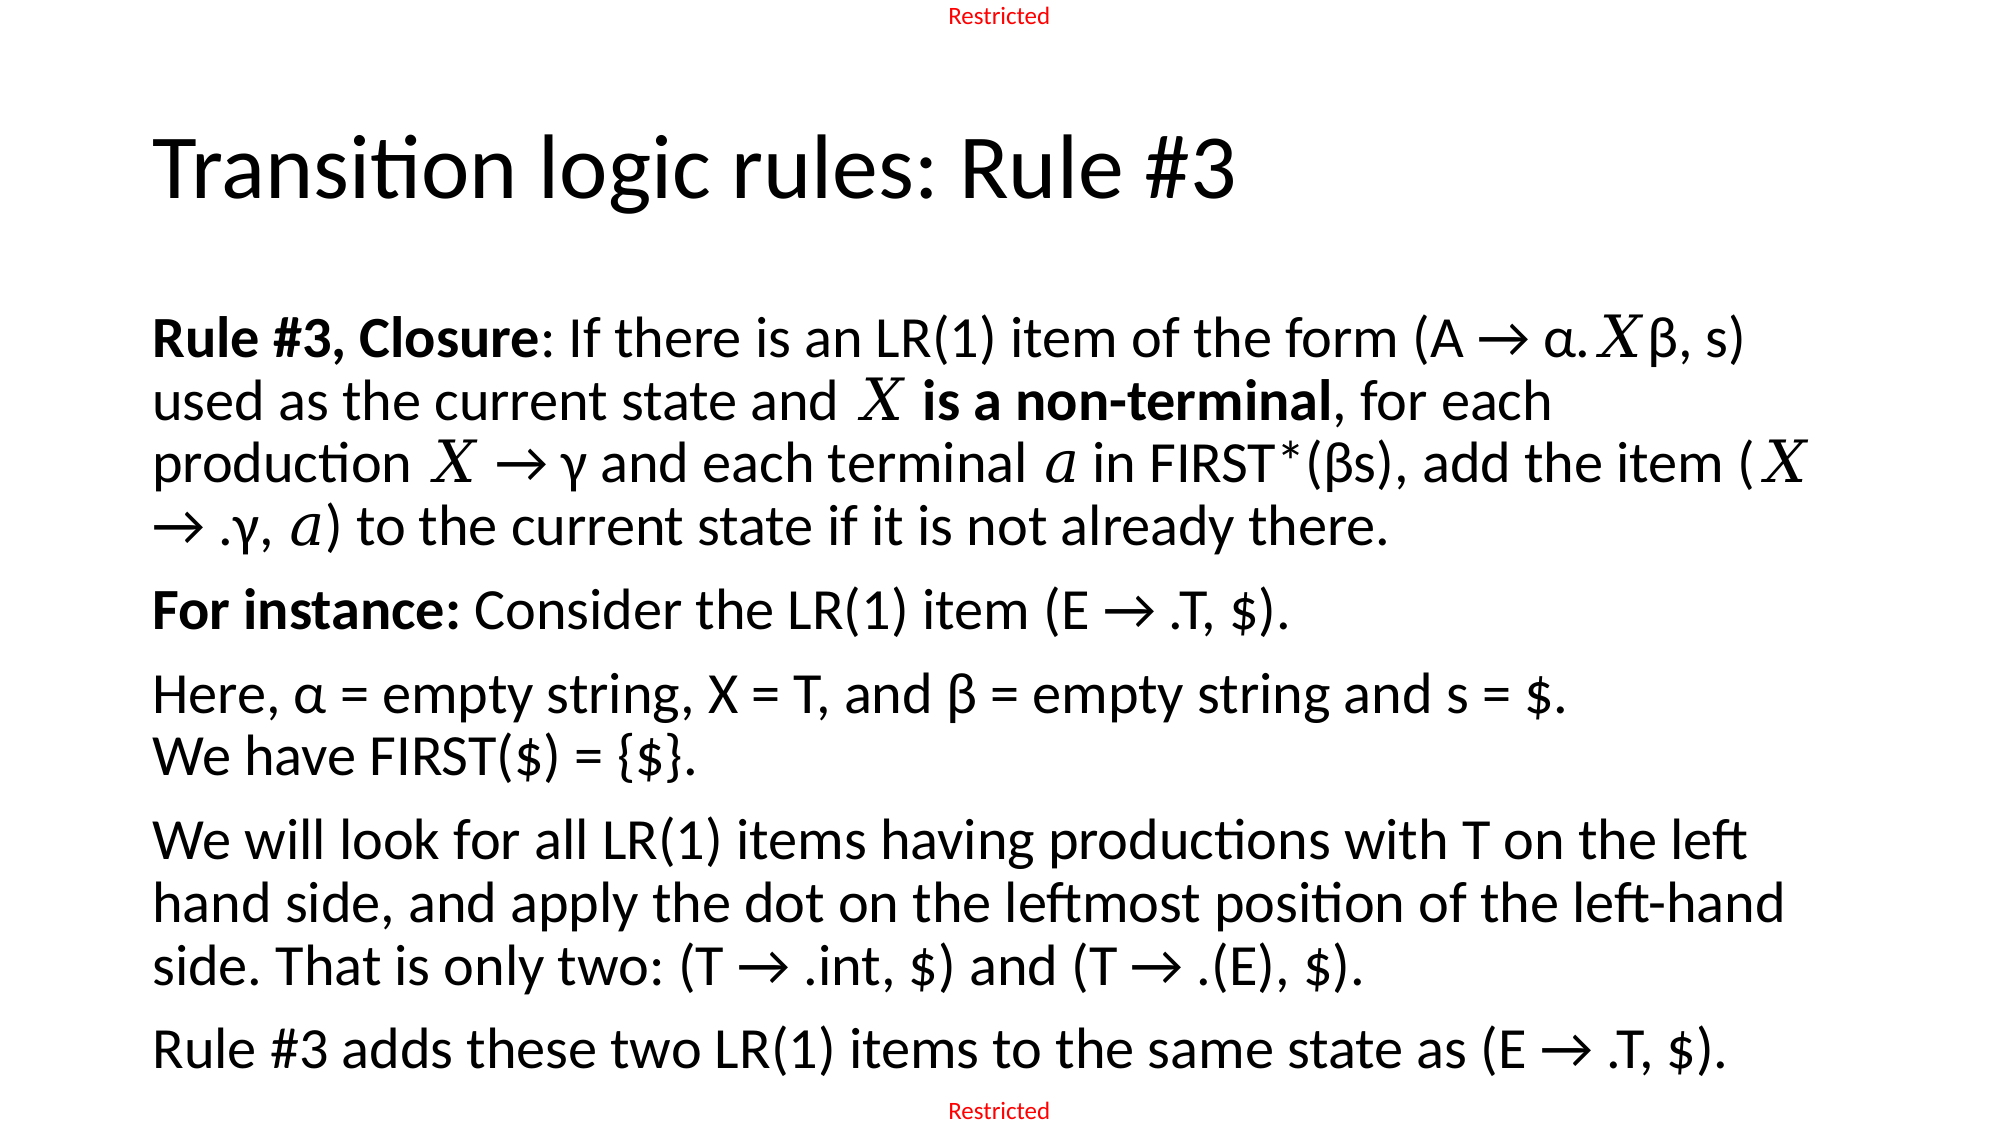

# Transition logic rules: Rule #3
Rule #3, Closure: If there is an LR(1) item of the form (A → α.𝑋β, s) used as the current state and 𝑋 is a non-terminal, for each production 𝑋 → γ and each terminal 𝑎 in FIRST*(βs), add the item (𝑋 → .γ, 𝑎) to the current state if it is not already there.
For instance: Consider the LR(1) item (E → .T, $).
Here, α = empty string, X = T, and β = empty string and s = $.
We have FIRST($) = {$}.
We will look for all LR(1) items having productions with T on the left hand side, and apply the dot on the leftmost position of the left-hand side. That is only two: (T → .int, $) and (T → .(E), $).
Rule #3 adds these two LR(1) items to the same state as (E → .T, $).